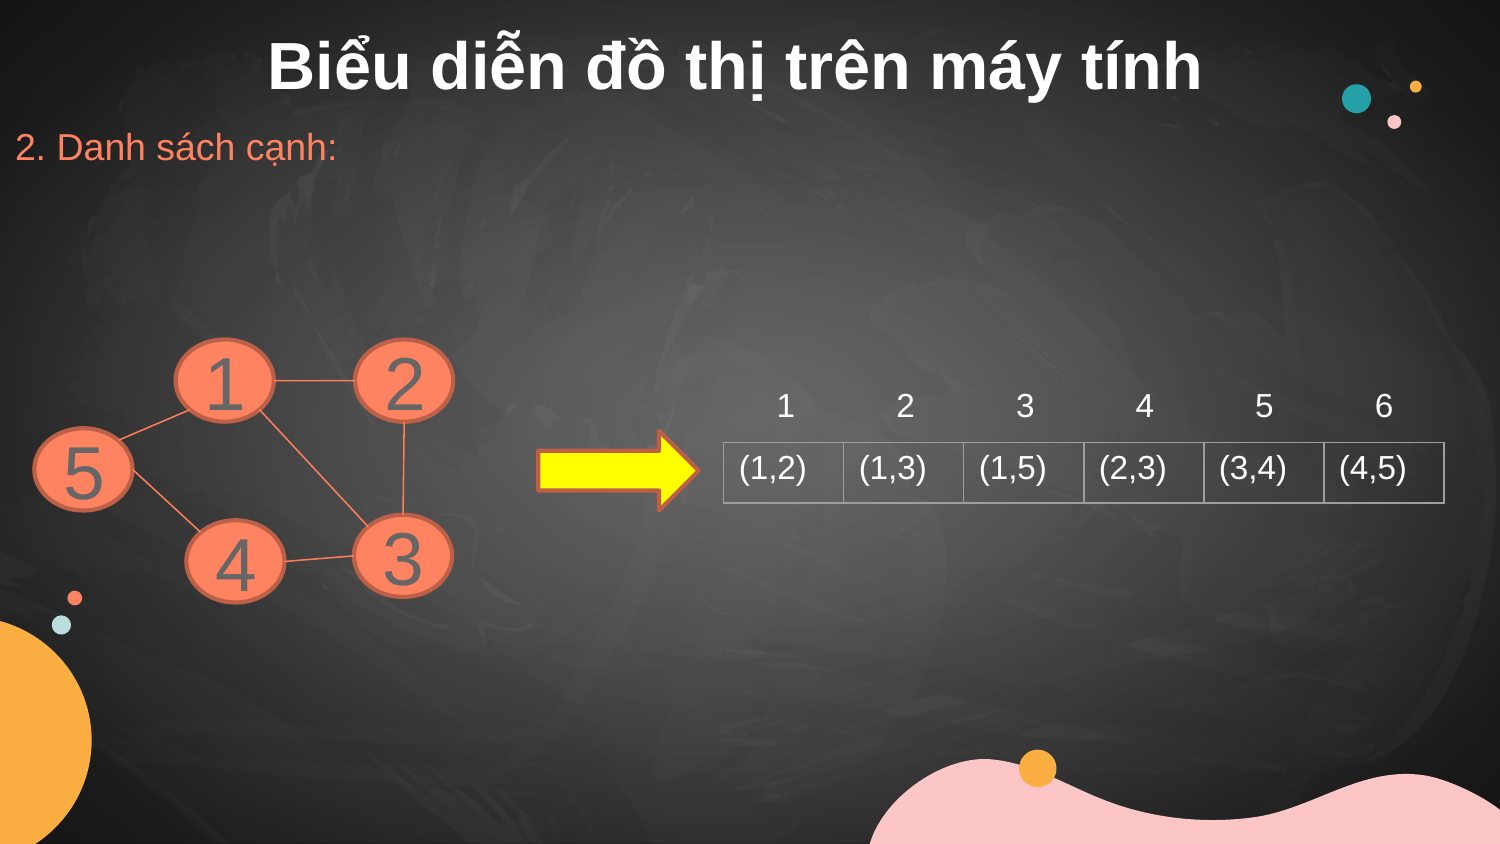

# Biểu diễn đồ thị trên máy tính
2. Danh sách cạnh:

1
2
| 1 | 2 | 3 | 4 | 5 | 6 |
| --- | --- | --- | --- | --- | --- |
5

| (1,2) | (1,3) | (1,5) | (2,3) | (3,4) | (4,5) |
| --- | --- | --- | --- | --- | --- |
3
4